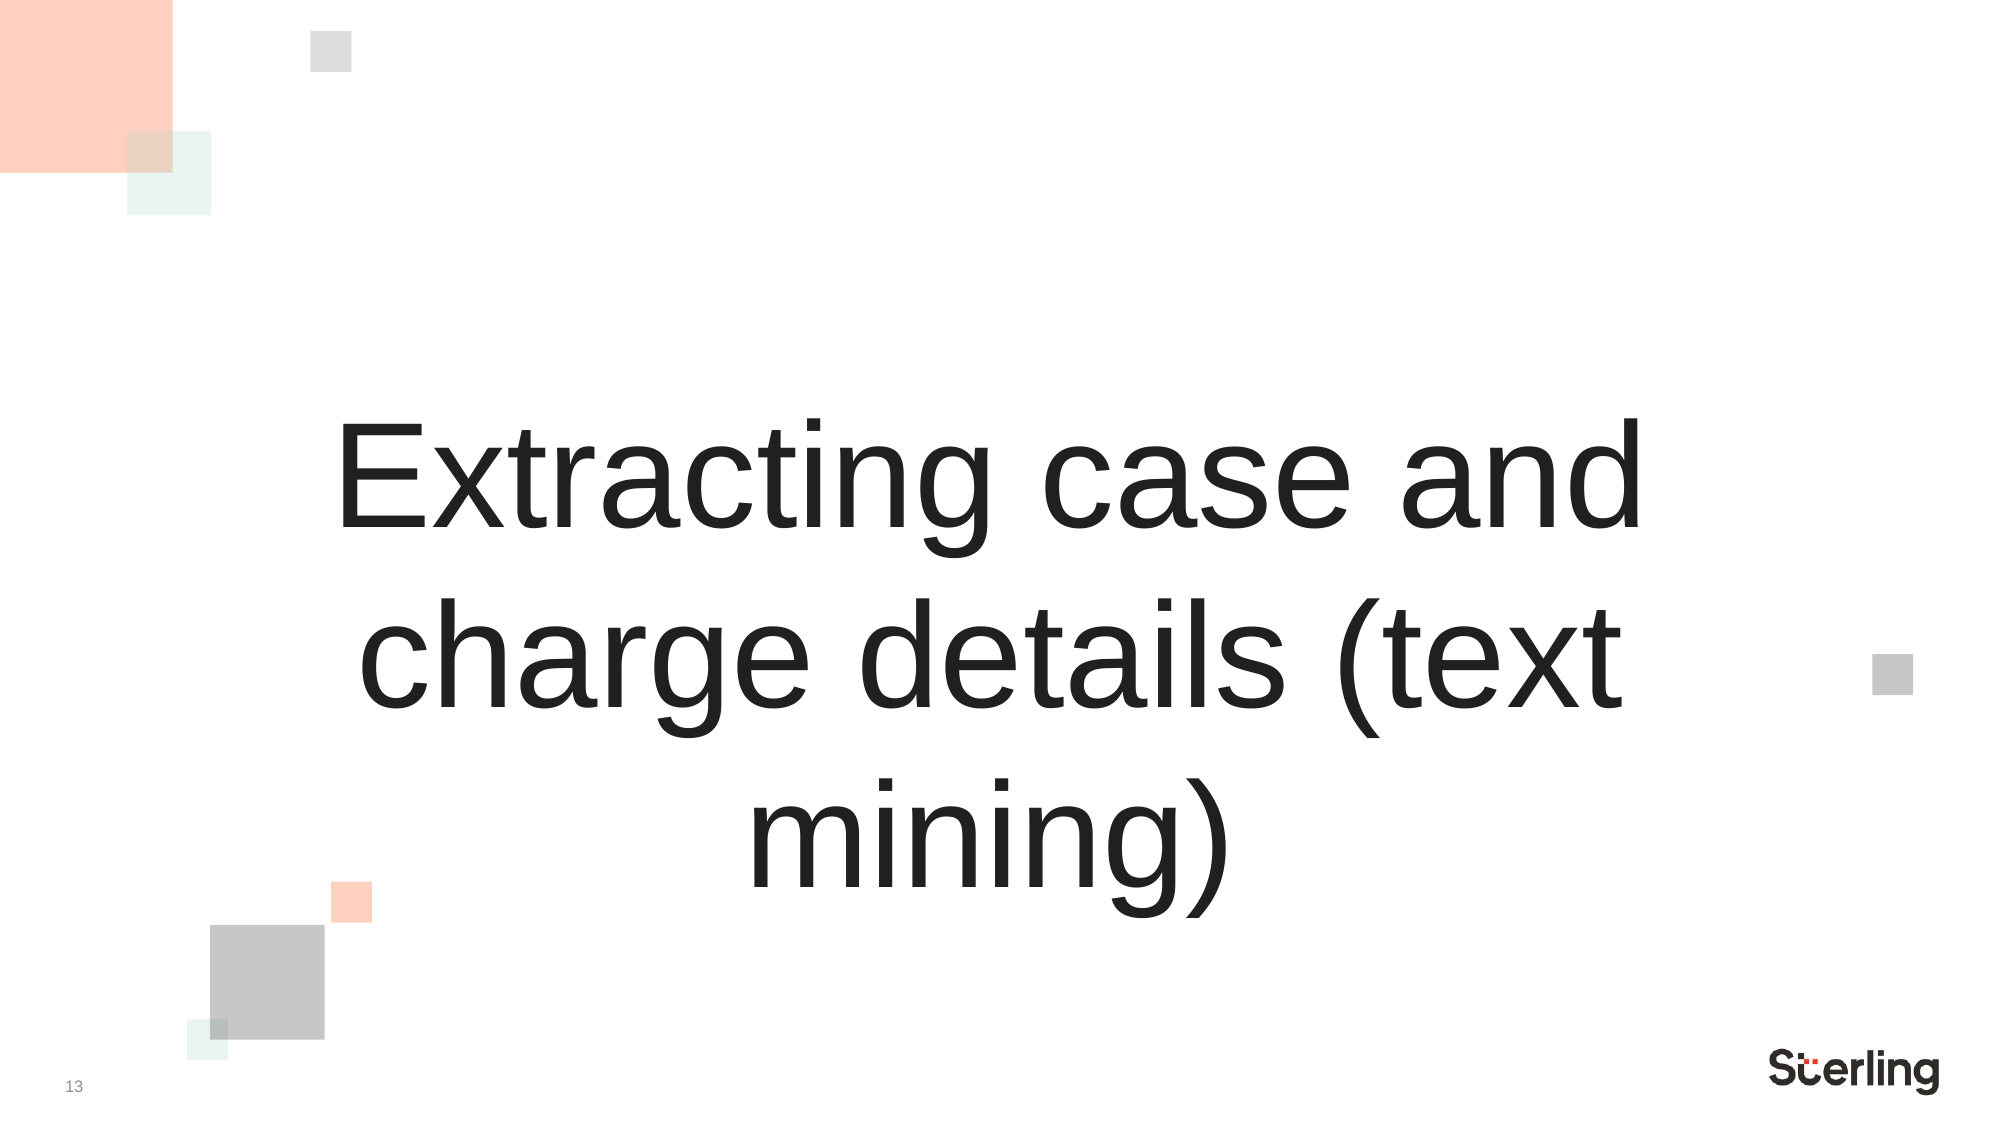

Extracting case and charge details (text mining)
13